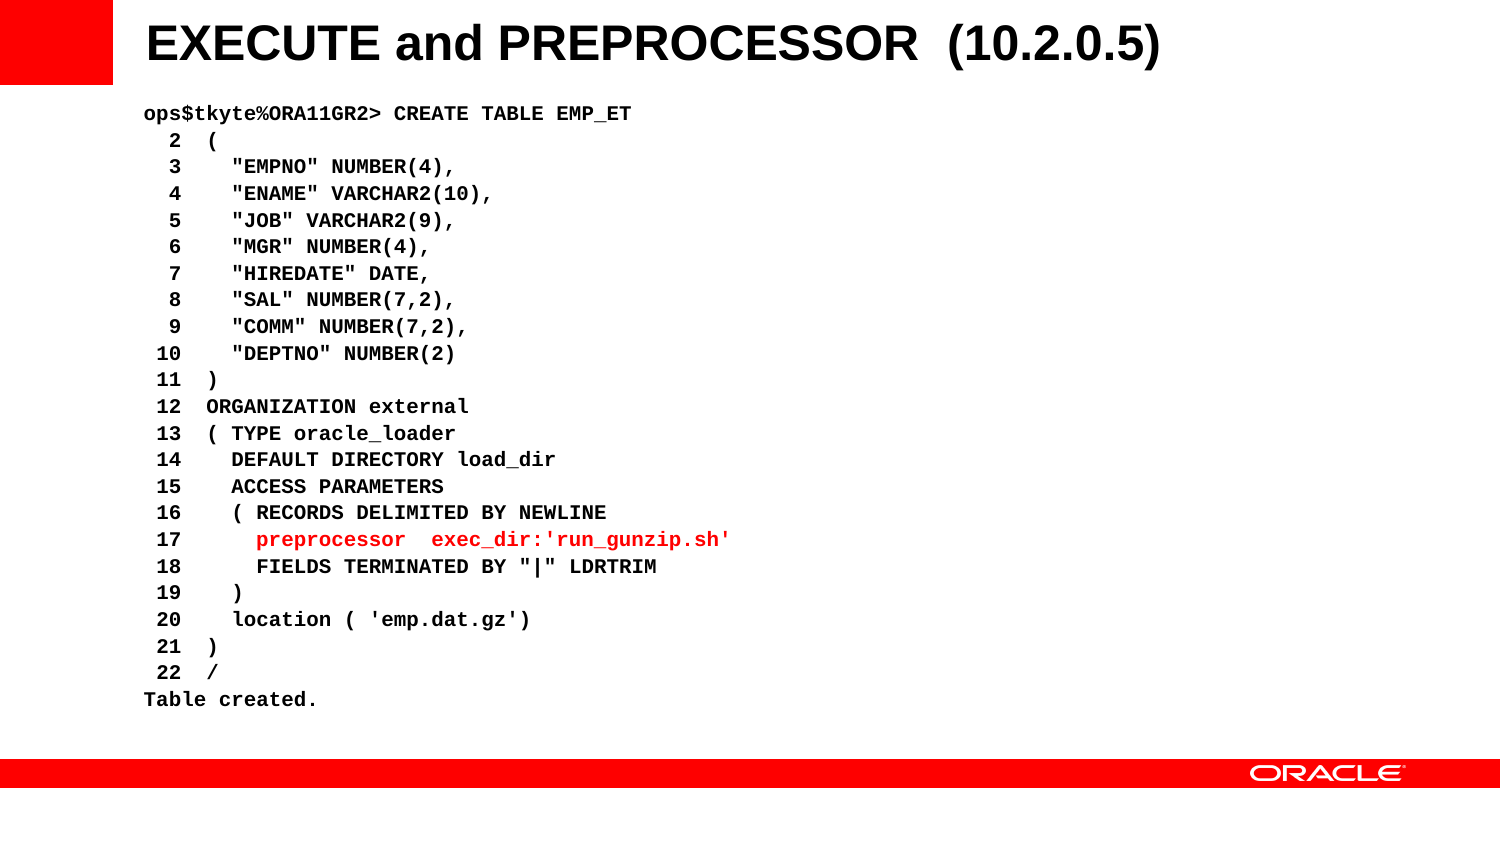

EXECUTE and PREPROCESSOR  (10.2.0.5)
ops$tkyte%ORA11GR2> CREATE TABLE EMP_ET
  2  (
  3    "EMPNO" NUMBER(4),
  4    "ENAME" VARCHAR2(10),
  5    "JOB" VARCHAR2(9),
  6    "MGR" NUMBER(4),
  7    "HIREDATE" DATE,
  8    "SAL" NUMBER(7,2),
  9    "COMM" NUMBER(7,2),
 10    "DEPTNO" NUMBER(2)
 11  )
 12  ORGANIZATION external
 13  ( TYPE oracle_loader
 14    DEFAULT DIRECTORY load_dir
 15    ACCESS PARAMETERS
 16    ( RECORDS DELIMITED BY NEWLINE
 17      preprocessor  exec_dir:'run_gunzip.sh'
 18      FIELDS TERMINATED BY "|" LDRTRIM
 19    )
 20    location ( 'emp.dat.gz')
 21  )
 22  /
Table created.